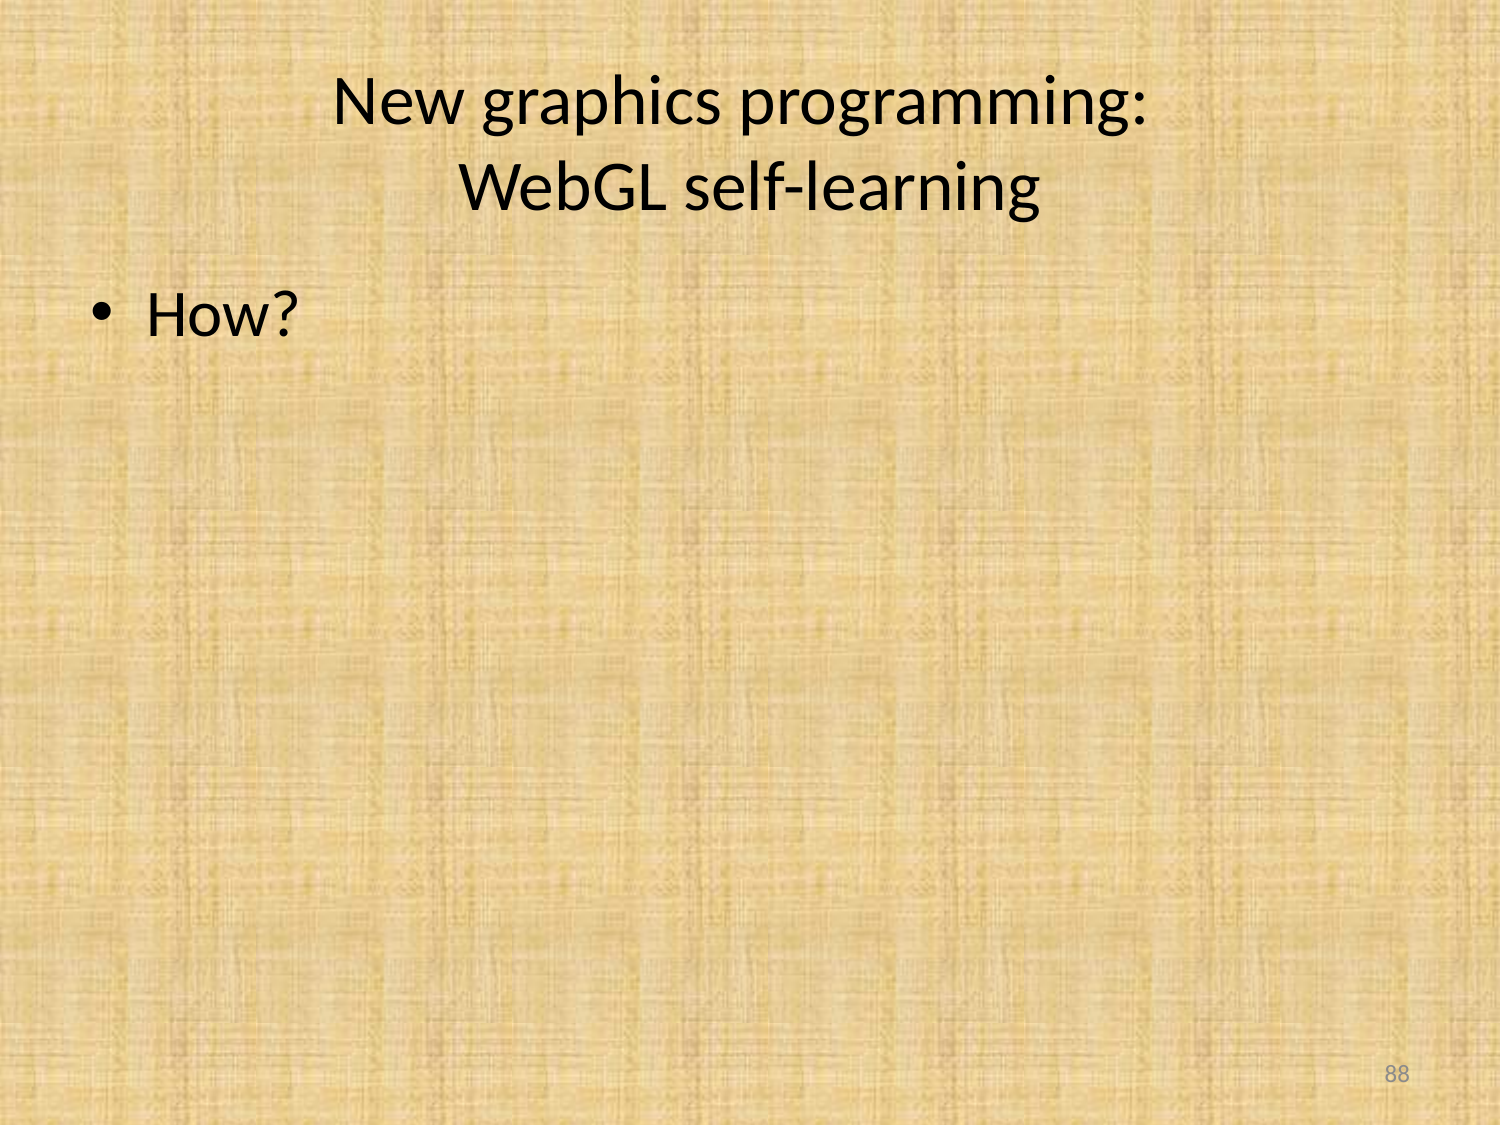

# New graphics programming: WebGL self-learning
How?
88